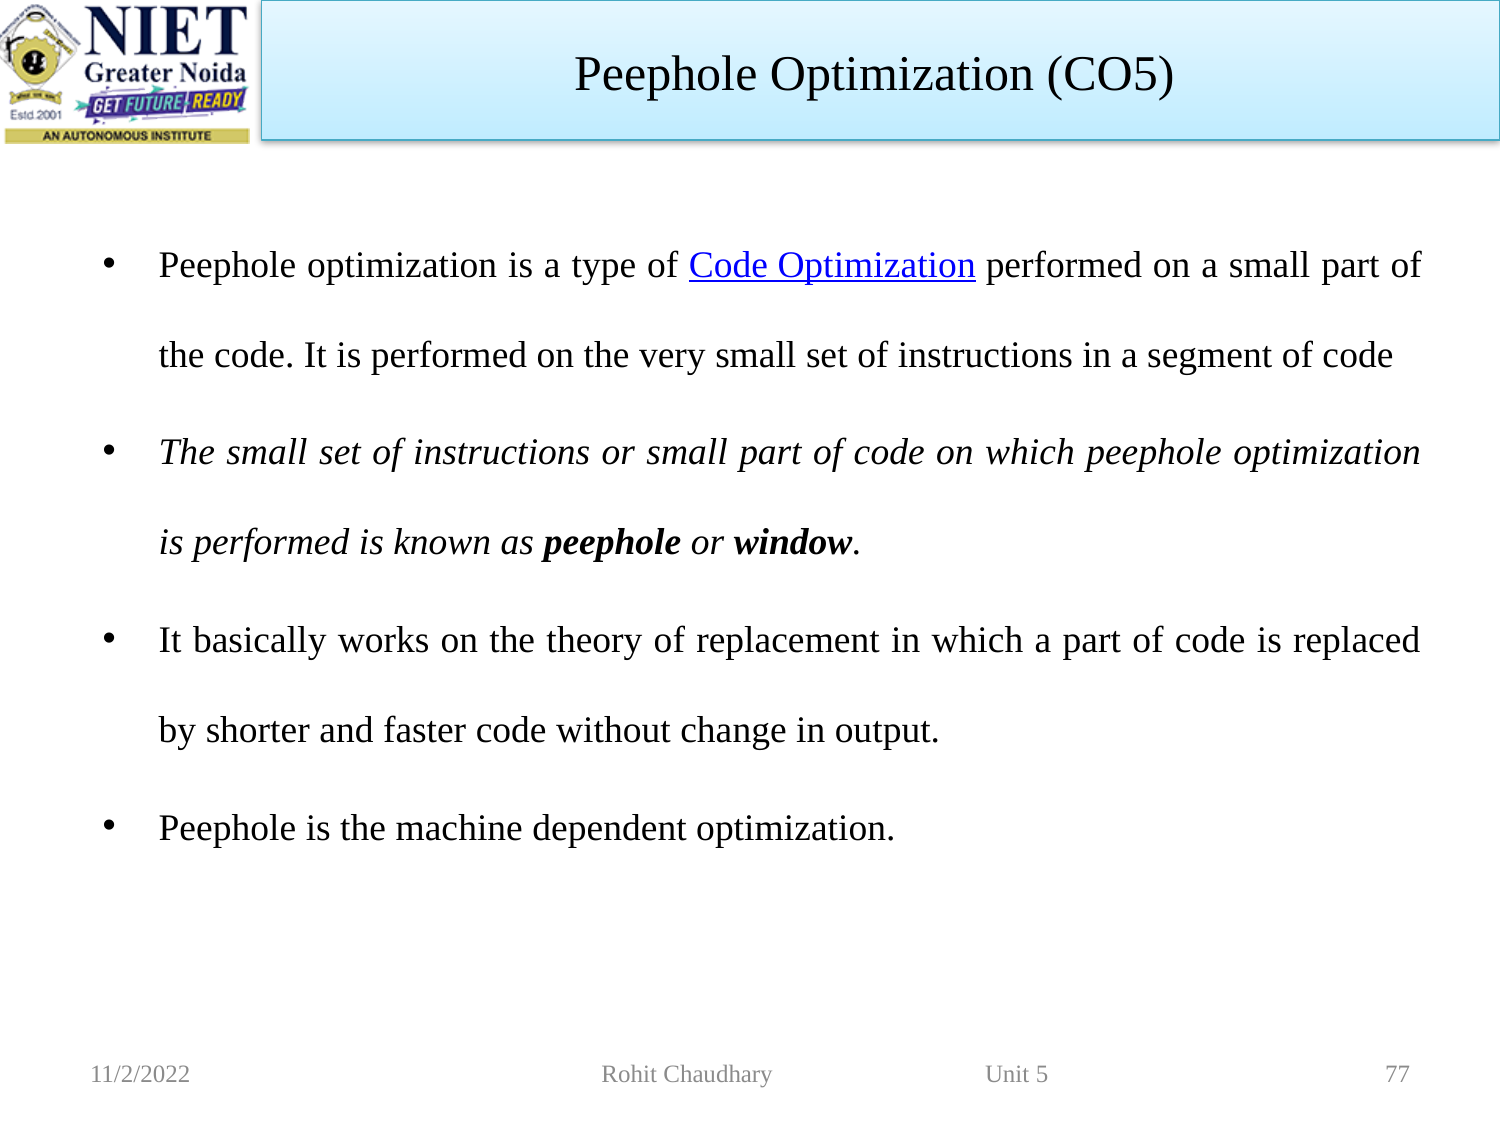

Peephole Optimization (CO5)
Peephole optimization is a type of Code Optimization performed on a small part of the code. It is performed on the very small set of instructions in a segment of code
The small set of instructions or small part of code on which peephole optimization is performed is known as peephole or window.
It basically works on the theory of replacement in which a part of code is replaced by shorter and faster code without change in output.
Peephole is the machine dependent optimization.

11/2/2022
Rohit Chaudhary                                  Unit 5
77